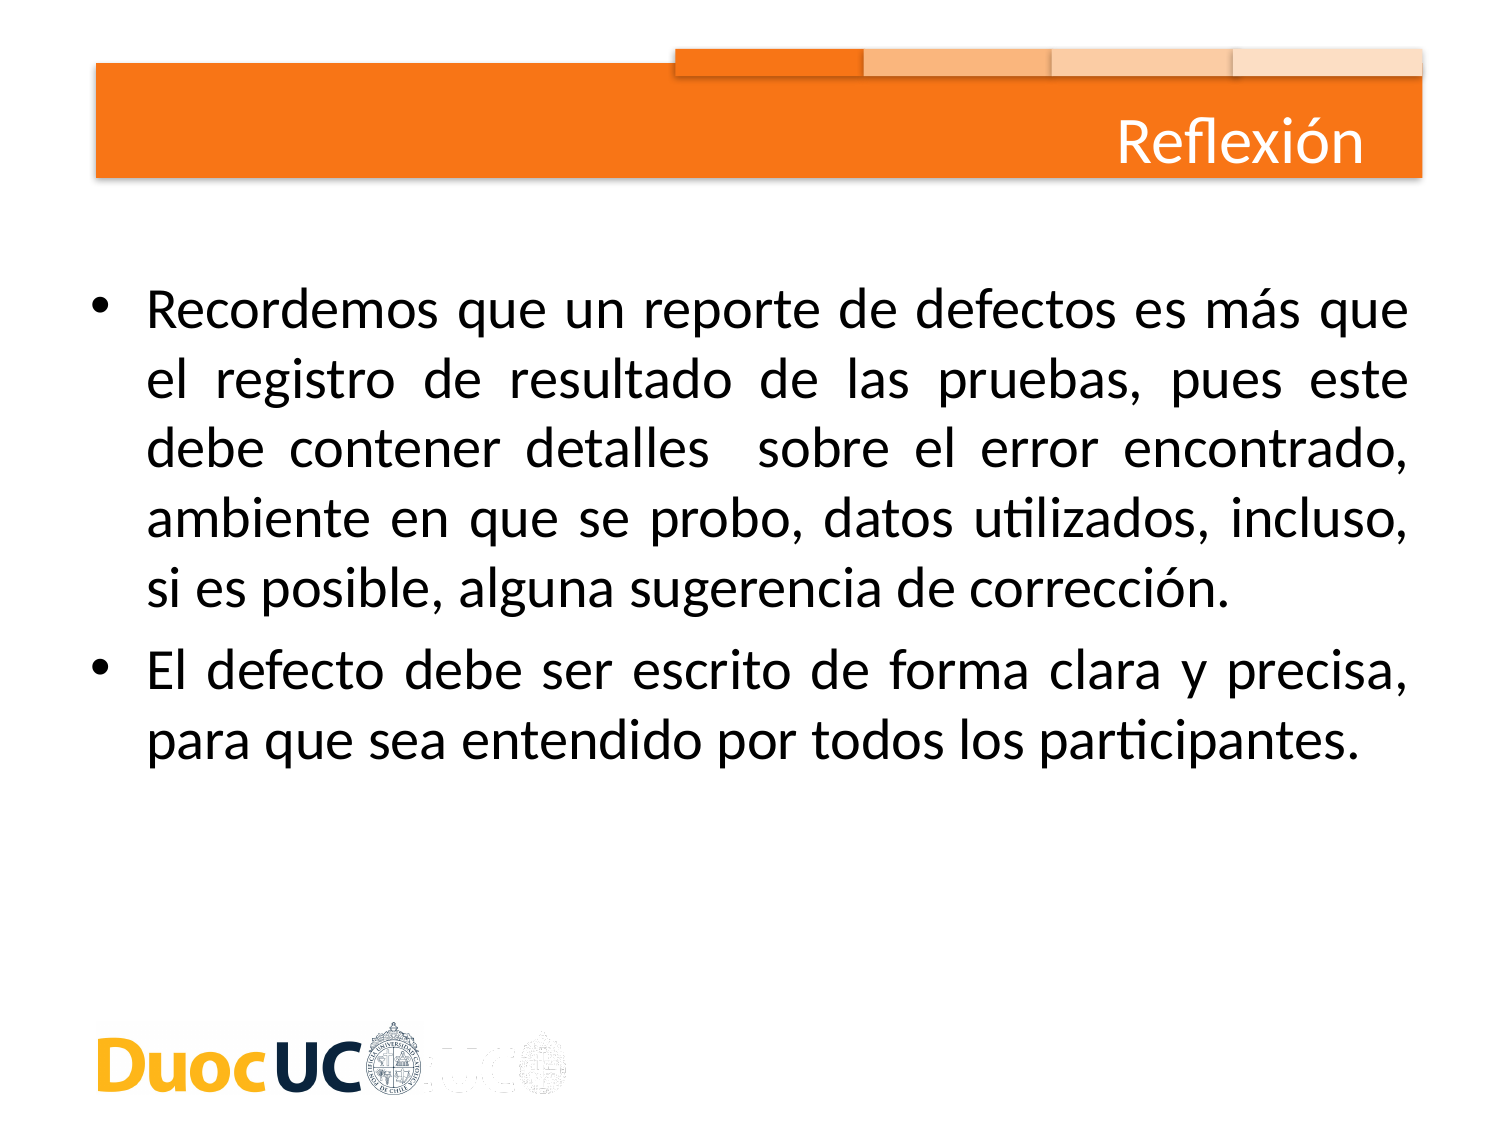

Reflexión
Recordemos que un reporte de defectos es más que el registro de resultado de las pruebas, pues este debe contener detalles  sobre el error encontrado, ambiente en que se probo, datos utilizados, incluso, si es posible, alguna sugerencia de corrección.
El defecto debe ser escrito de forma clara y precisa, para que sea entendido por todos los participantes.